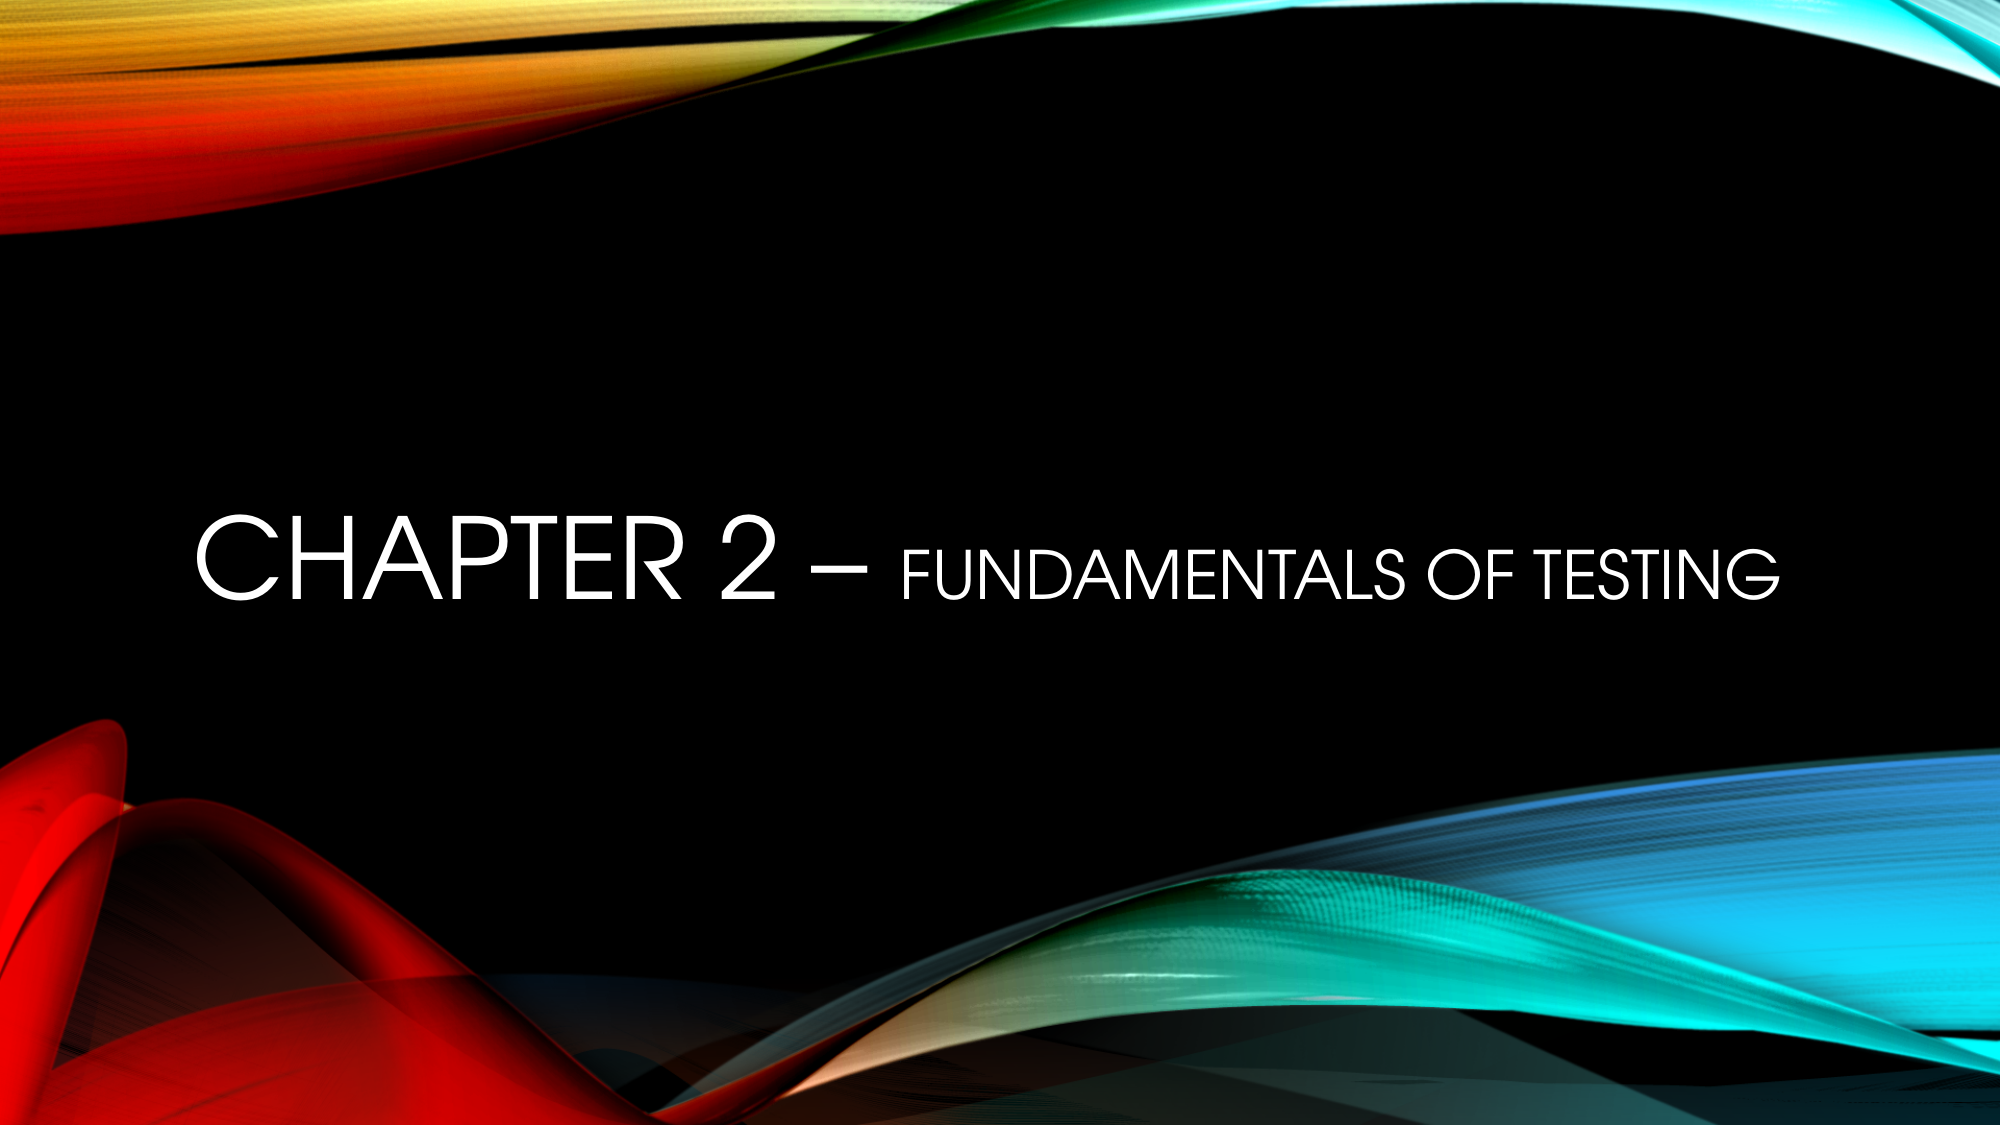

# Chapter 2 – Fundamentals of Testing